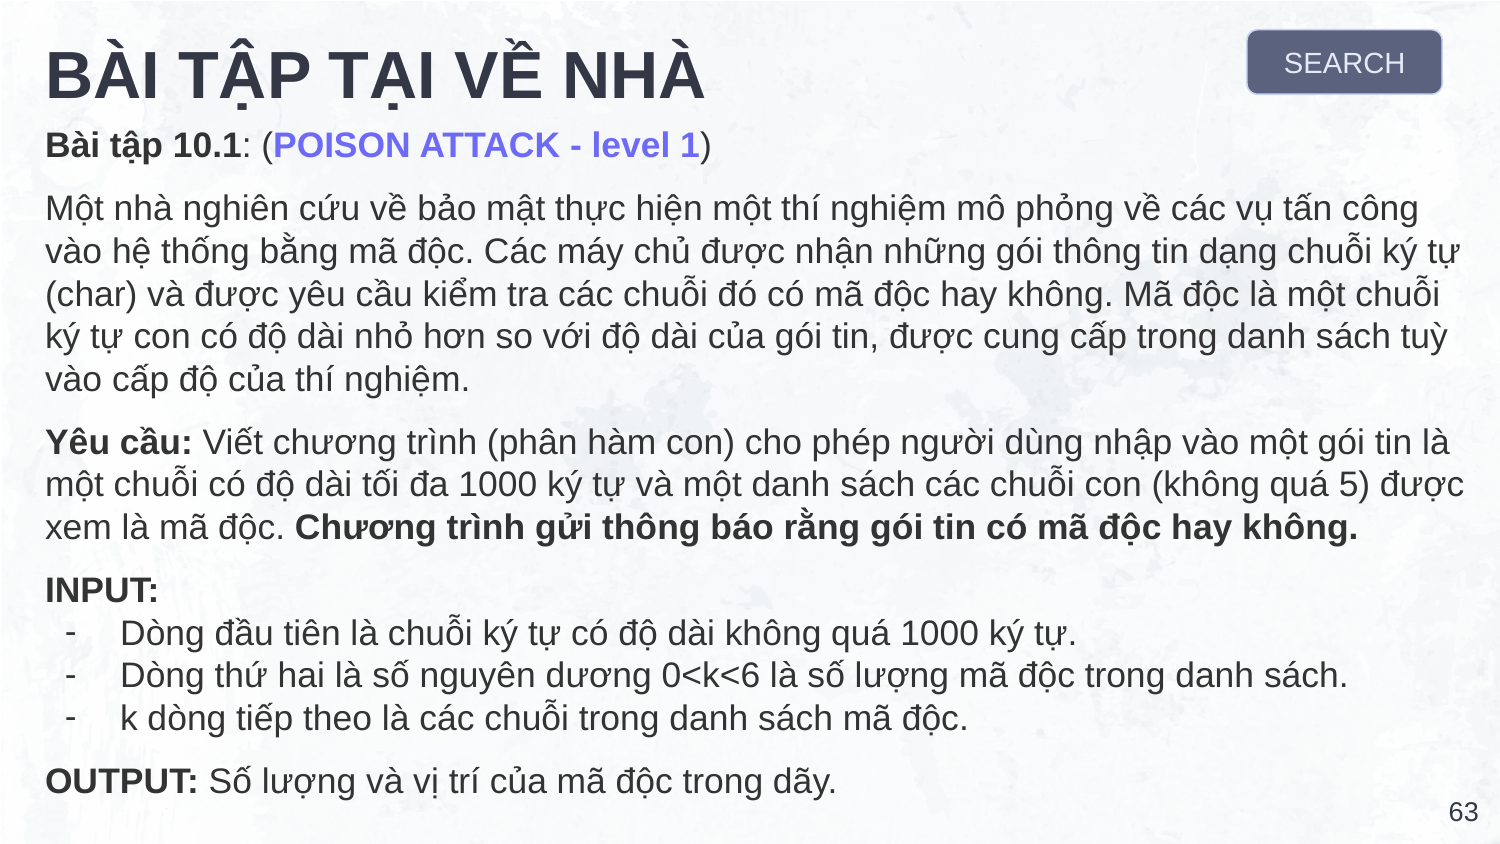

# BÀI TẬP TẠI VỀ NHÀ
SEARCH
Bài tập 10.1: (POISON ATTACK - level 1)
Một nhà nghiên cứu về bảo mật thực hiện một thí nghiệm mô phỏng về các vụ tấn công vào hệ thống bằng mã độc. Các máy chủ được nhận những gói thông tin dạng chuỗi ký tự (char) và được yêu cầu kiểm tra các chuỗi đó có mã độc hay không. Mã độc là một chuỗi ký tự con có độ dài nhỏ hơn so với độ dài của gói tin, được cung cấp trong danh sách tuỳ vào cấp độ của thí nghiệm.
Yêu cầu: Viết chương trình (phân hàm con) cho phép người dùng nhập vào một gói tin là một chuỗi có độ dài tối đa 1000 ký tự và một danh sách các chuỗi con (không quá 5) được xem là mã độc. Chương trình gửi thông báo rằng gói tin có mã độc hay không.
INPUT:
Dòng đầu tiên là chuỗi ký tự có độ dài không quá 1000 ký tự.
Dòng thứ hai là số nguyên dương 0<k<6 là số lượng mã độc trong danh sách.
k dòng tiếp theo là các chuỗi trong danh sách mã độc.
OUTPUT: Số lượng và vị trí của mã độc trong dãy.
63